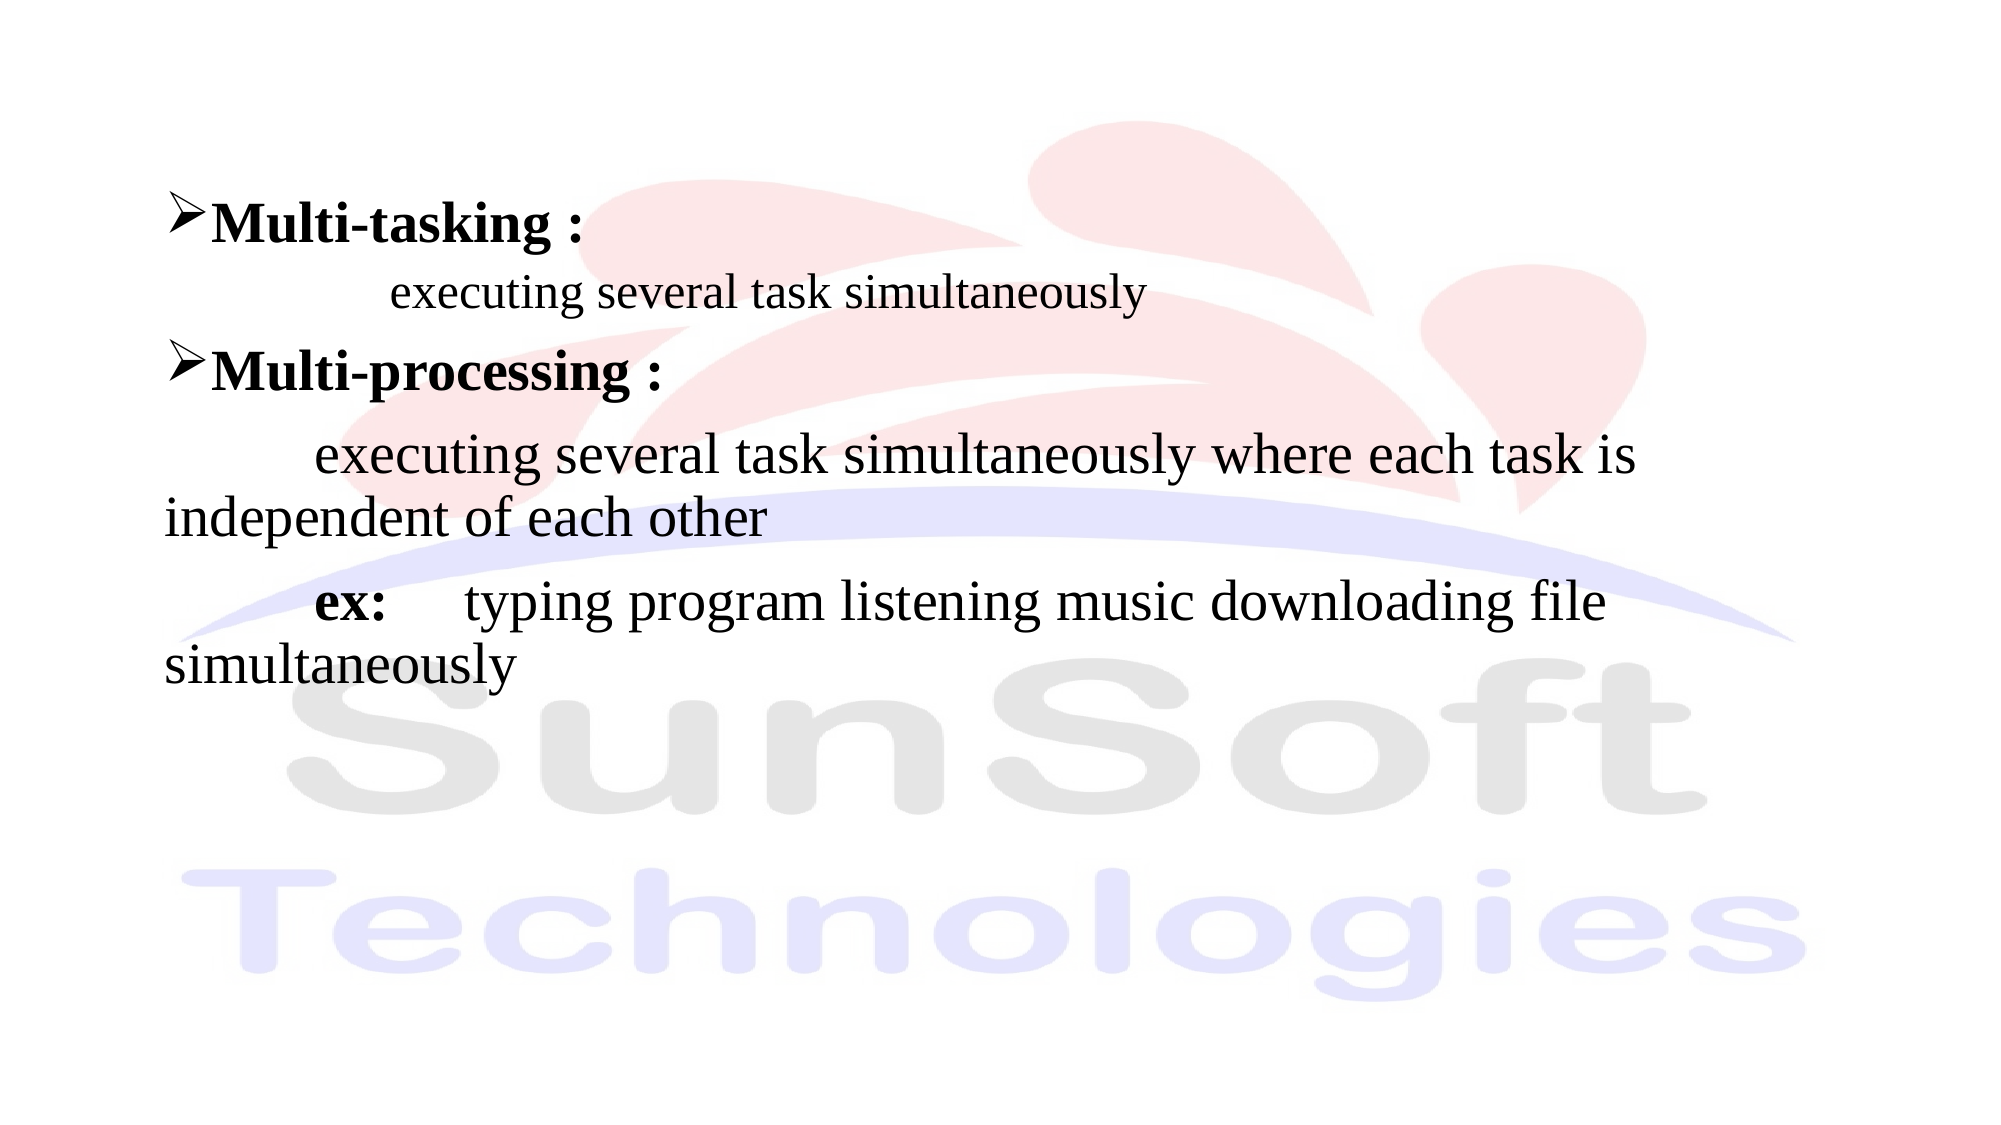

Multi-tasking :
	executing several task simultaneously
Multi-processing :
	executing several task simultaneously where each task is independent of each other
	ex: 	typing program listening music downloading file simultaneously